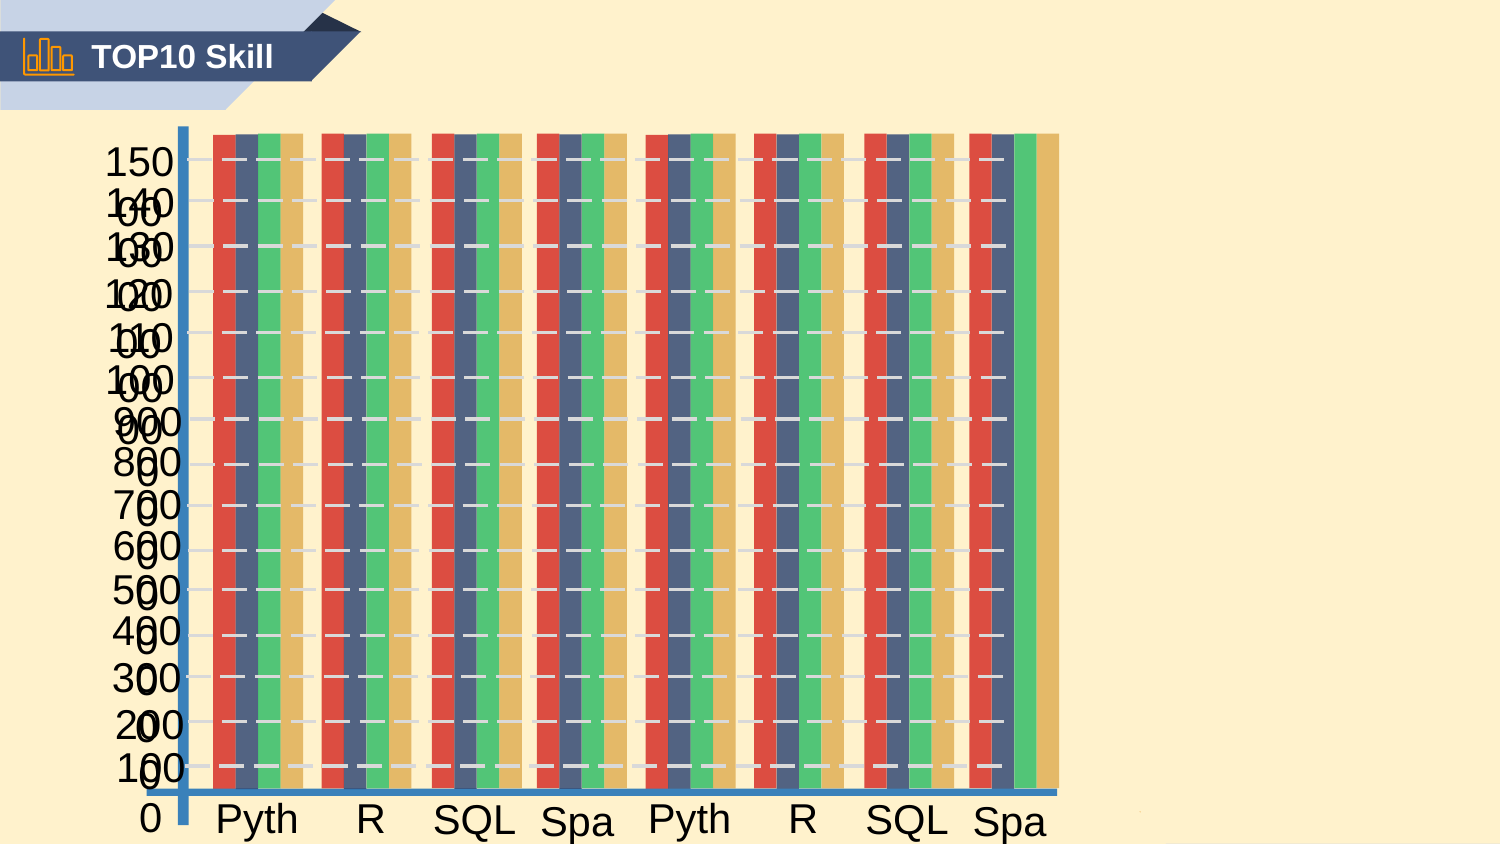

TOP10 Skill

15000

14000
13000
12000
11000

10000
9000
8000
7000
6000
5000
4000
3000

2000
1000
18
Python
R
Python
R
SQL
SQL
Spark
Spark